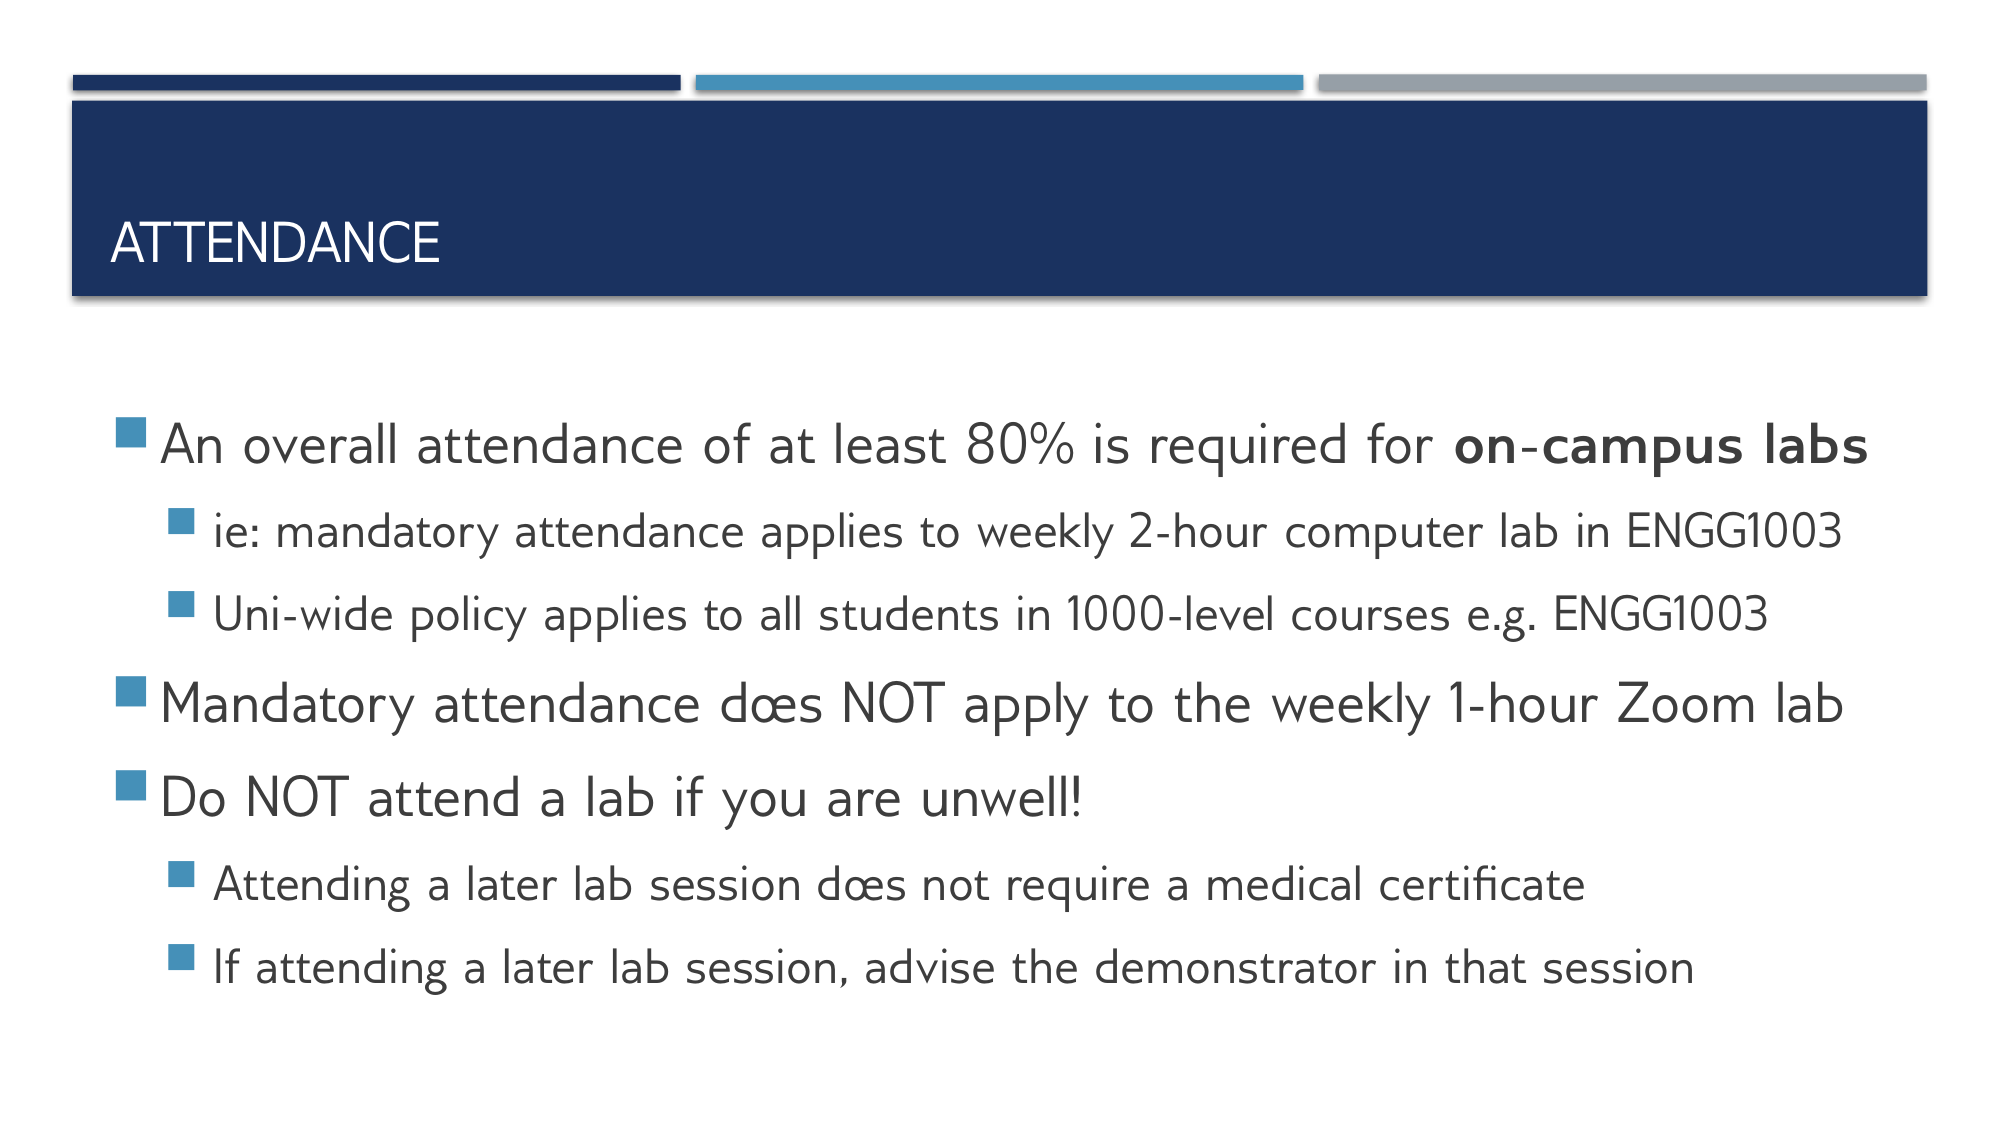

# Attendance
An overall attendance of at least 80% is required for on-campus labs
ie: mandatory attendance applies to weekly 2-hour computer lab in ENGG1003
Uni-wide policy applies to all students in 1000-level courses e.g. ENGG1003
Mandatory attendance does NOT apply to the weekly 1-hour Zoom lab
Do NOT attend a lab if you are unwell!
Attending a later lab session does not require a medical certificate
If attending a later lab session, advise the demonstrator in that session